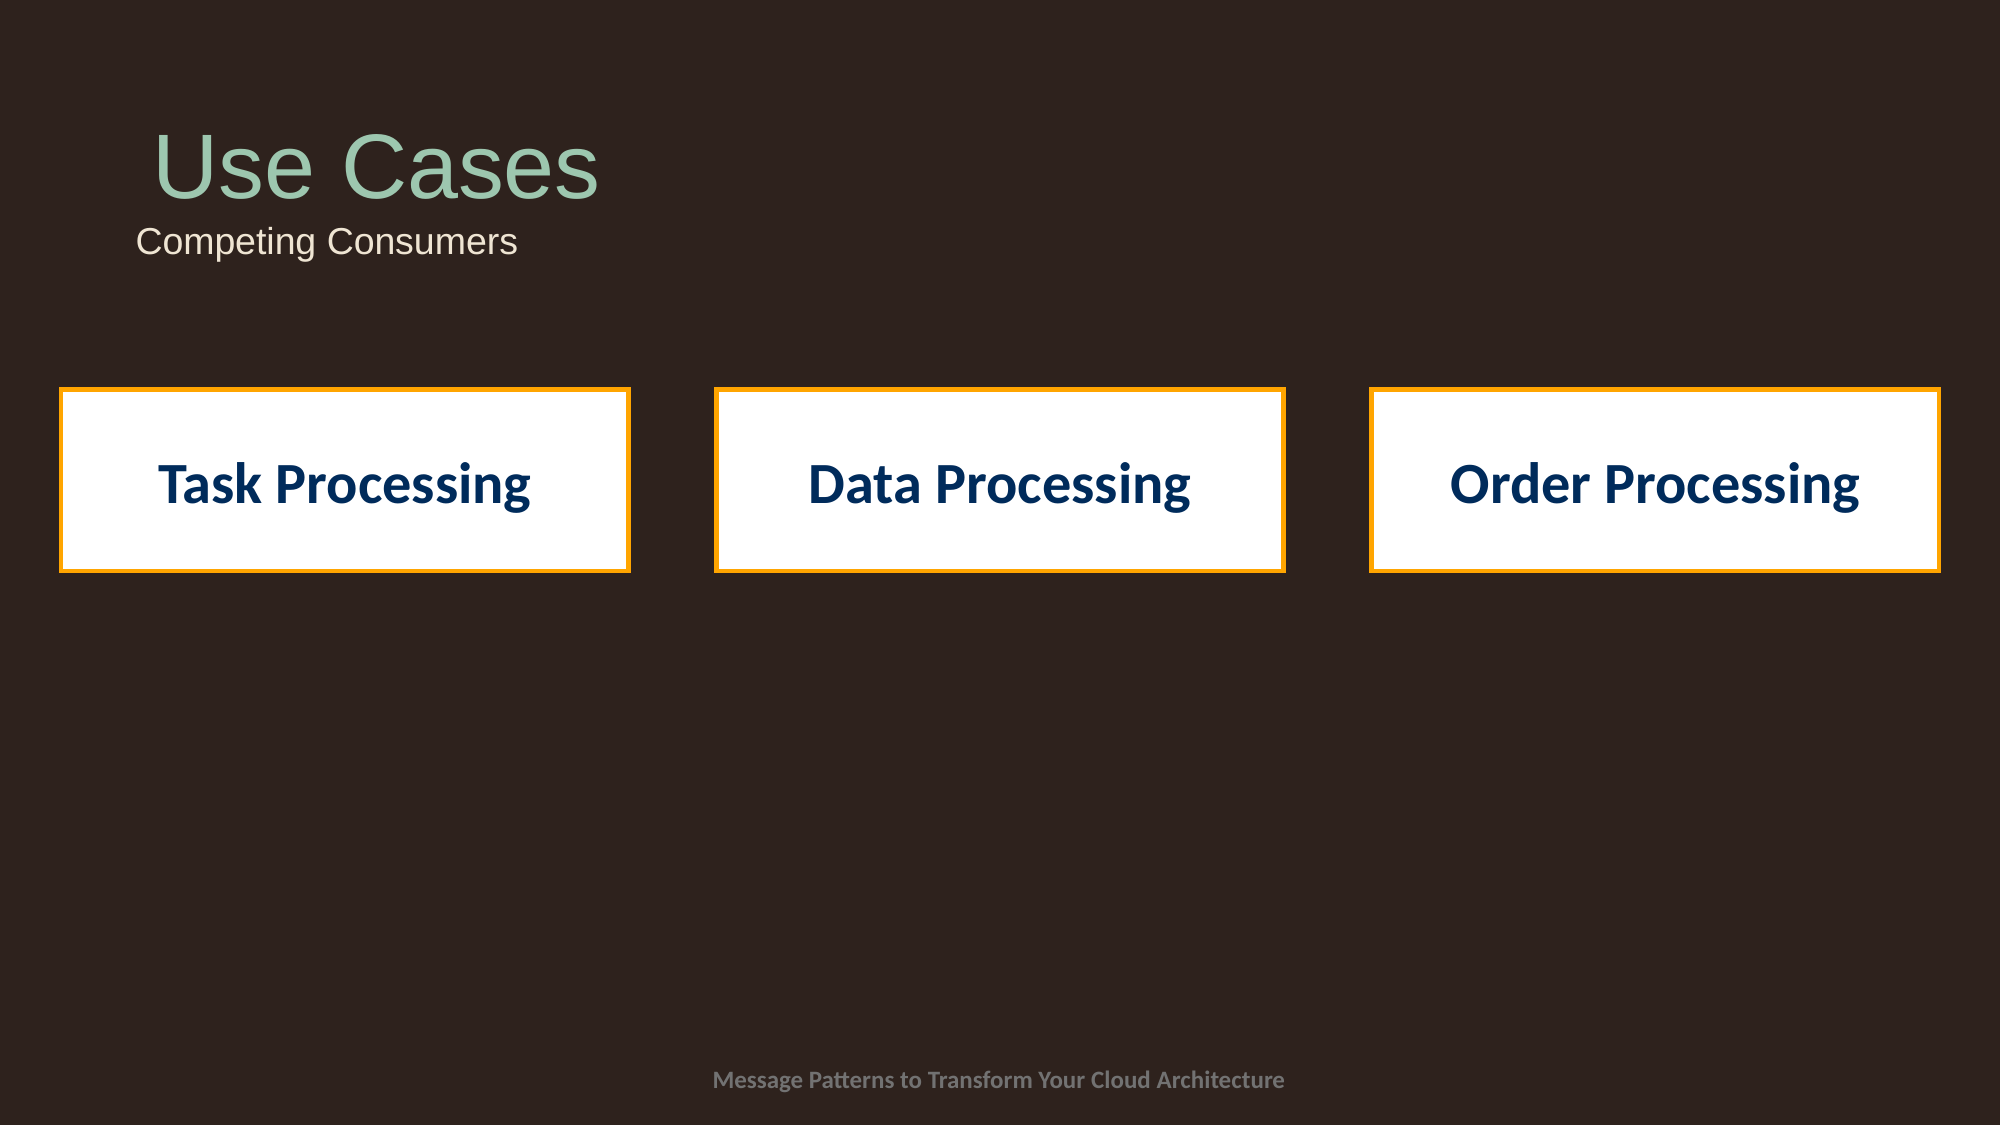

# Use Cases
Competing Consumers
Task Processing
Data Processing
Order Processing